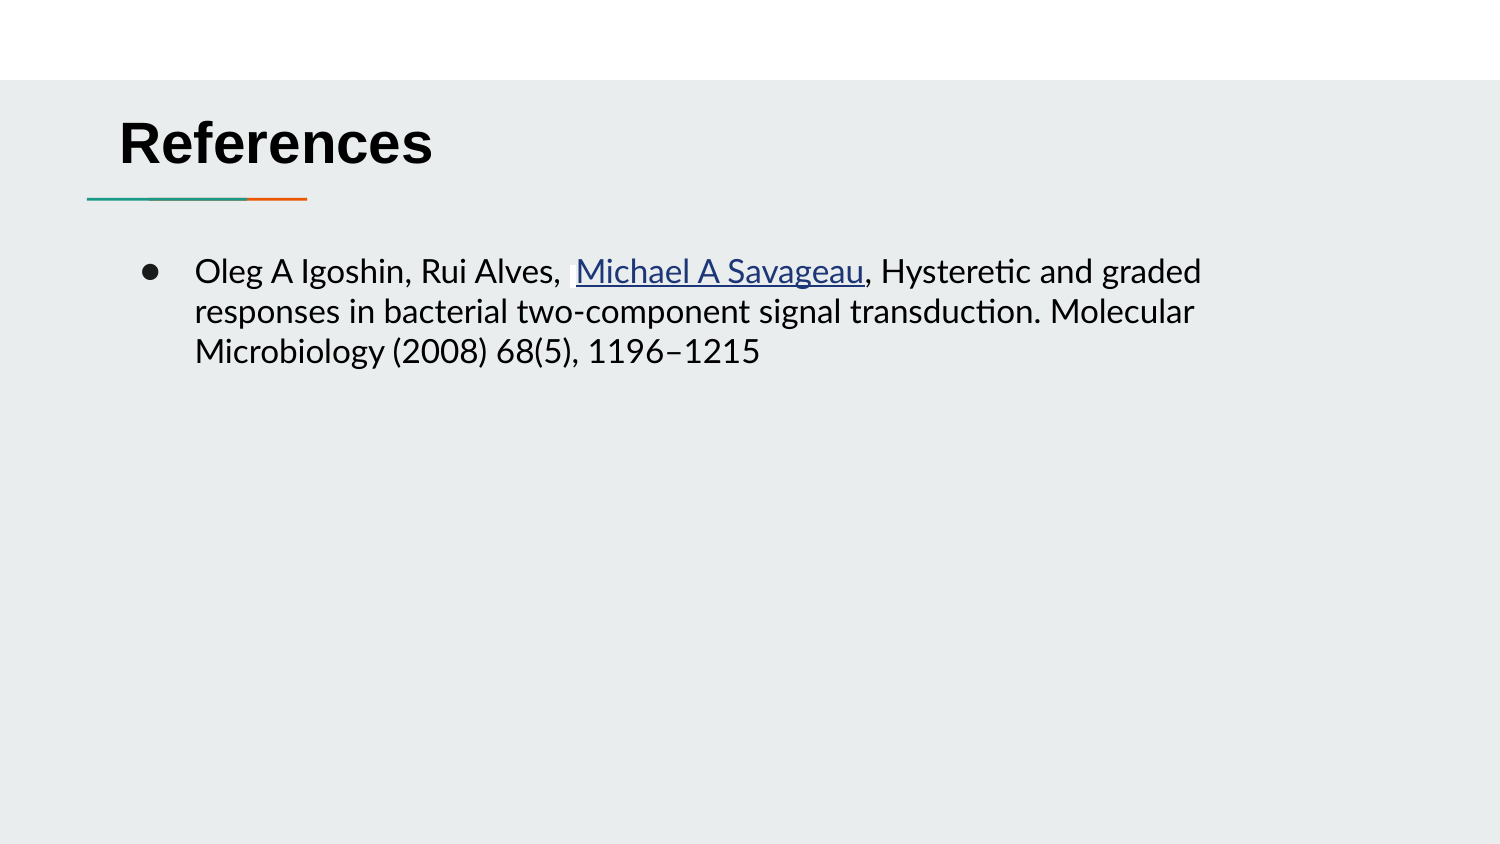

References
Oleg A Igoshin, Rui Alves,  Michael A Savageau, Hysteretic and graded responses in bacterial two-component signal transduction. Molecular Microbiology (2008) 68(5), 1196–1215